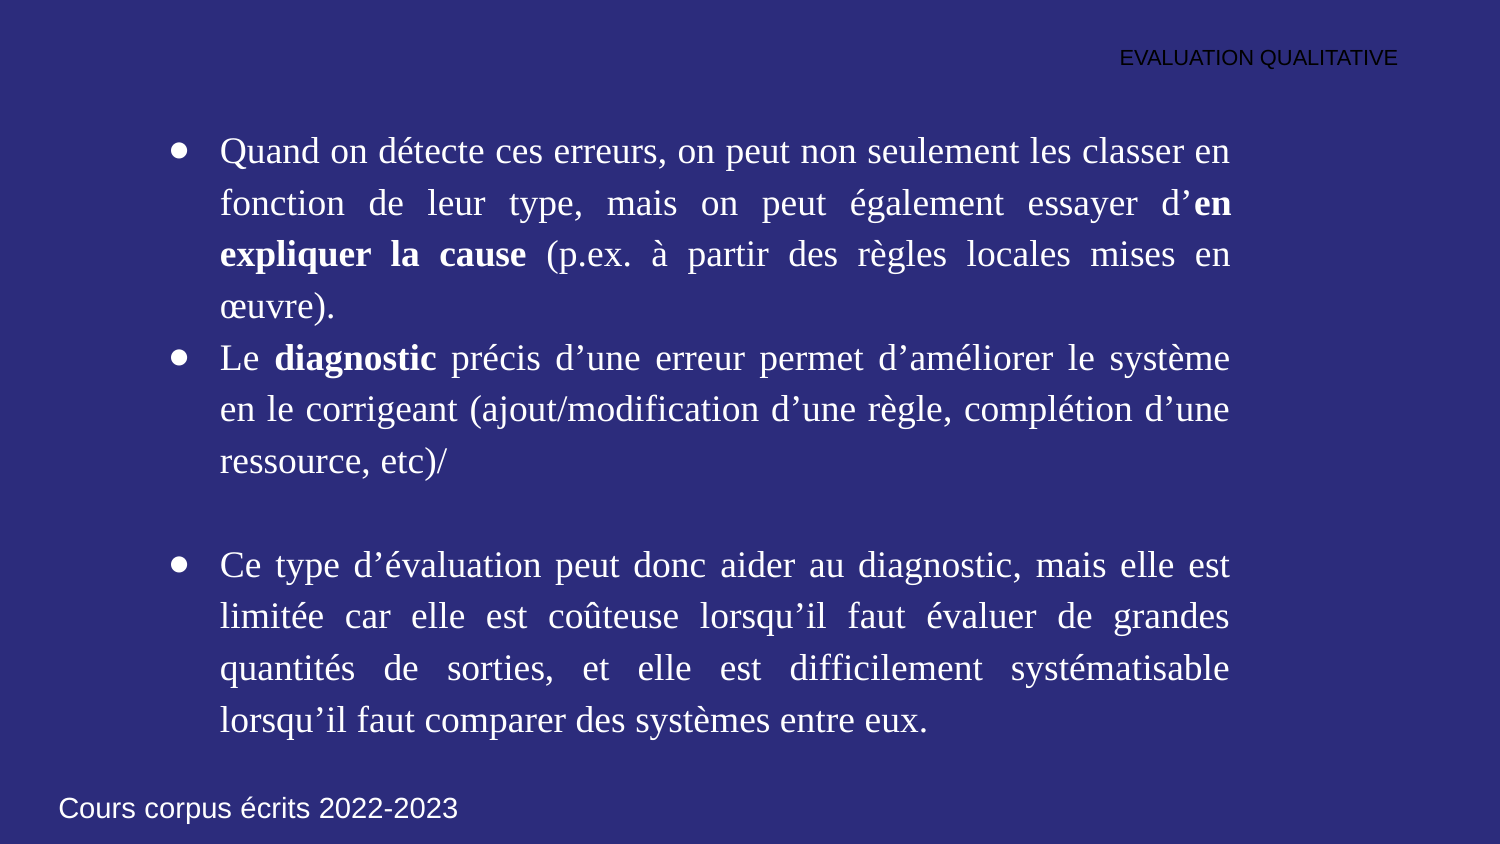

EVALUATION QUALITATIVE
Quand on détecte ces erreurs, on peut non seulement les classer en fonction de leur type, mais on peut également essayer d’en expliquer la cause (p.ex. à partir des règles locales mises en œuvre).
Le diagnostic précis d’une erreur permet d’améliorer le système en le corrigeant (ajout/modification d’une règle, complétion d’une ressource, etc)/

Ce type d’évaluation peut donc aider au diagnostic, mais elle est limitée car elle est coûteuse lorsqu’il faut évaluer de grandes quantités de sorties, et elle est difficilement systématisable lorsqu’il faut comparer des systèmes entre eux.